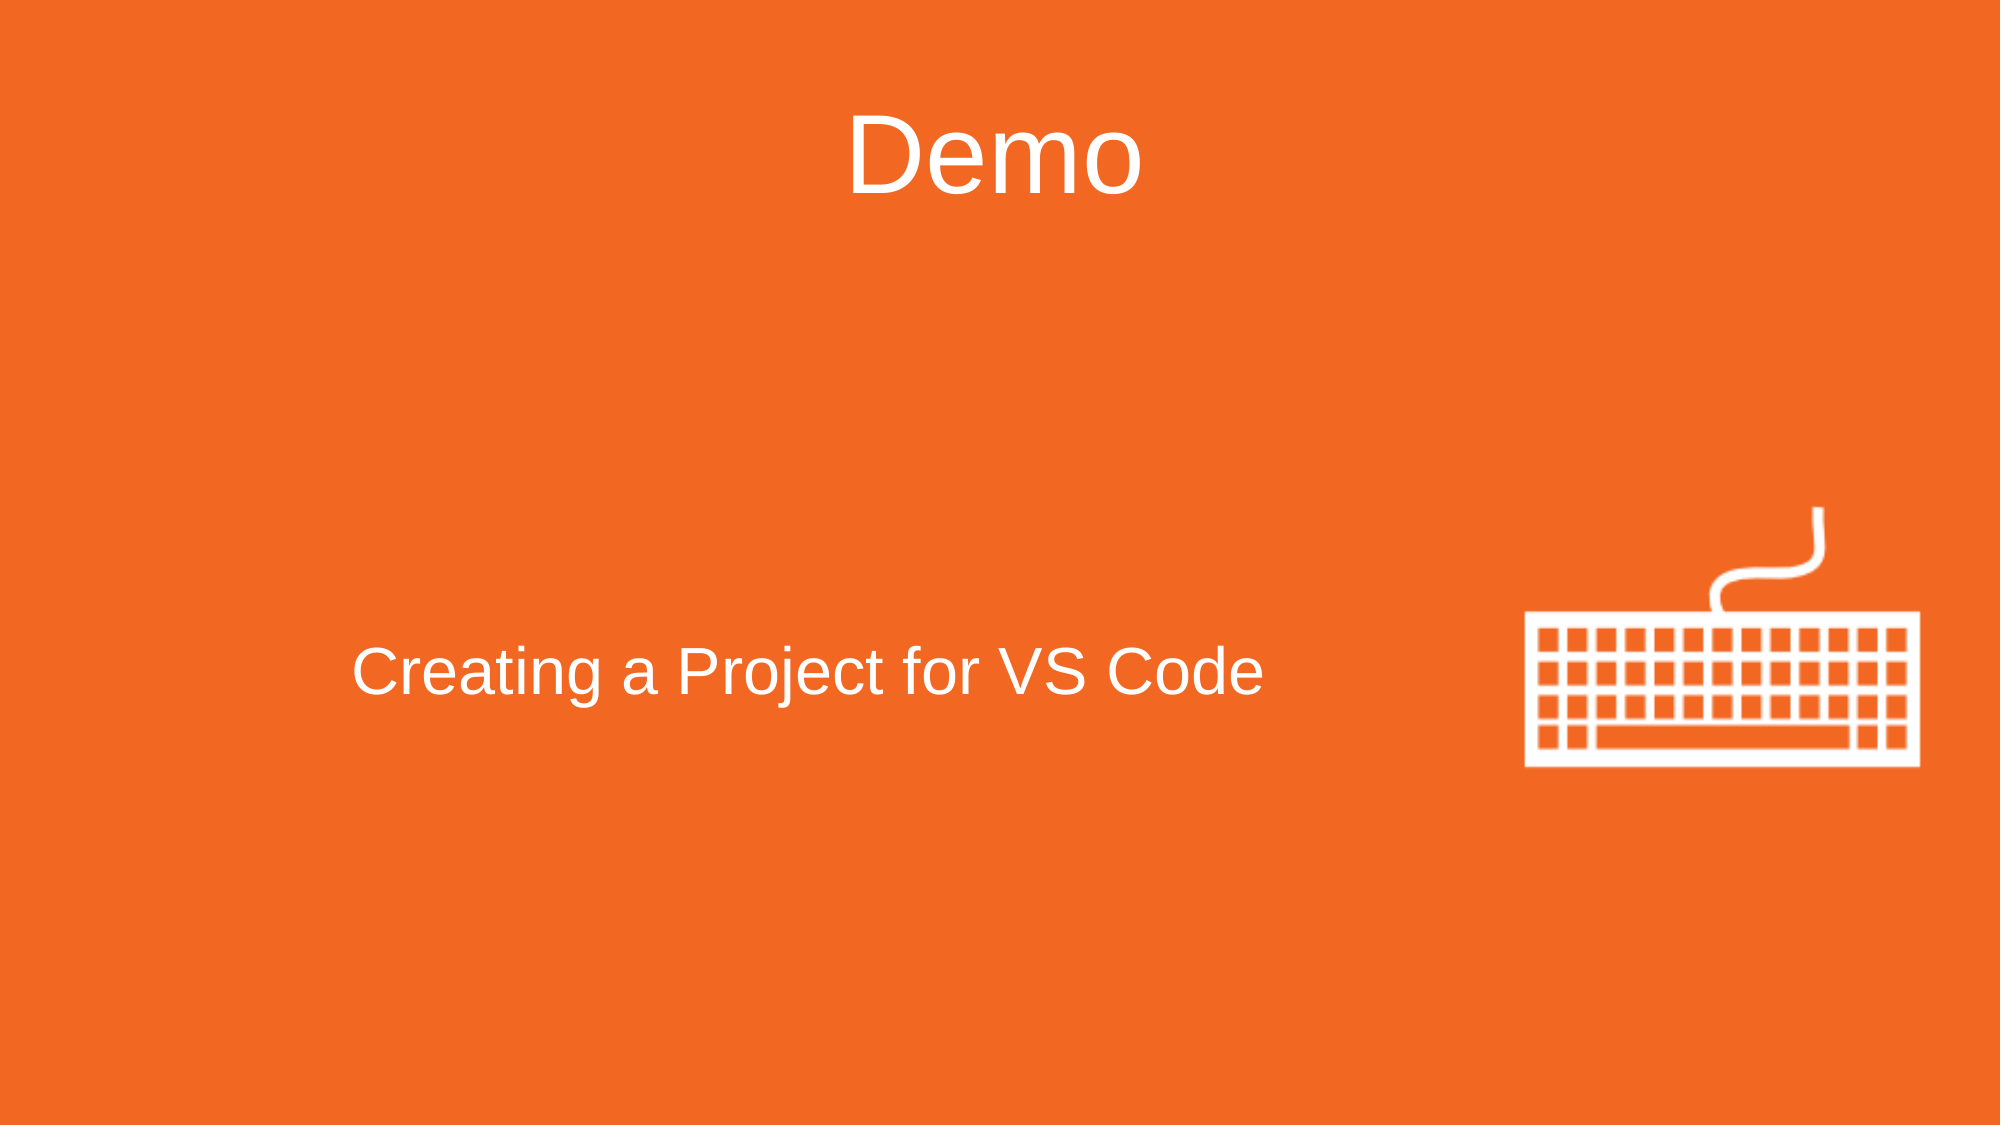

# Demo
Creating a Project for VS Code